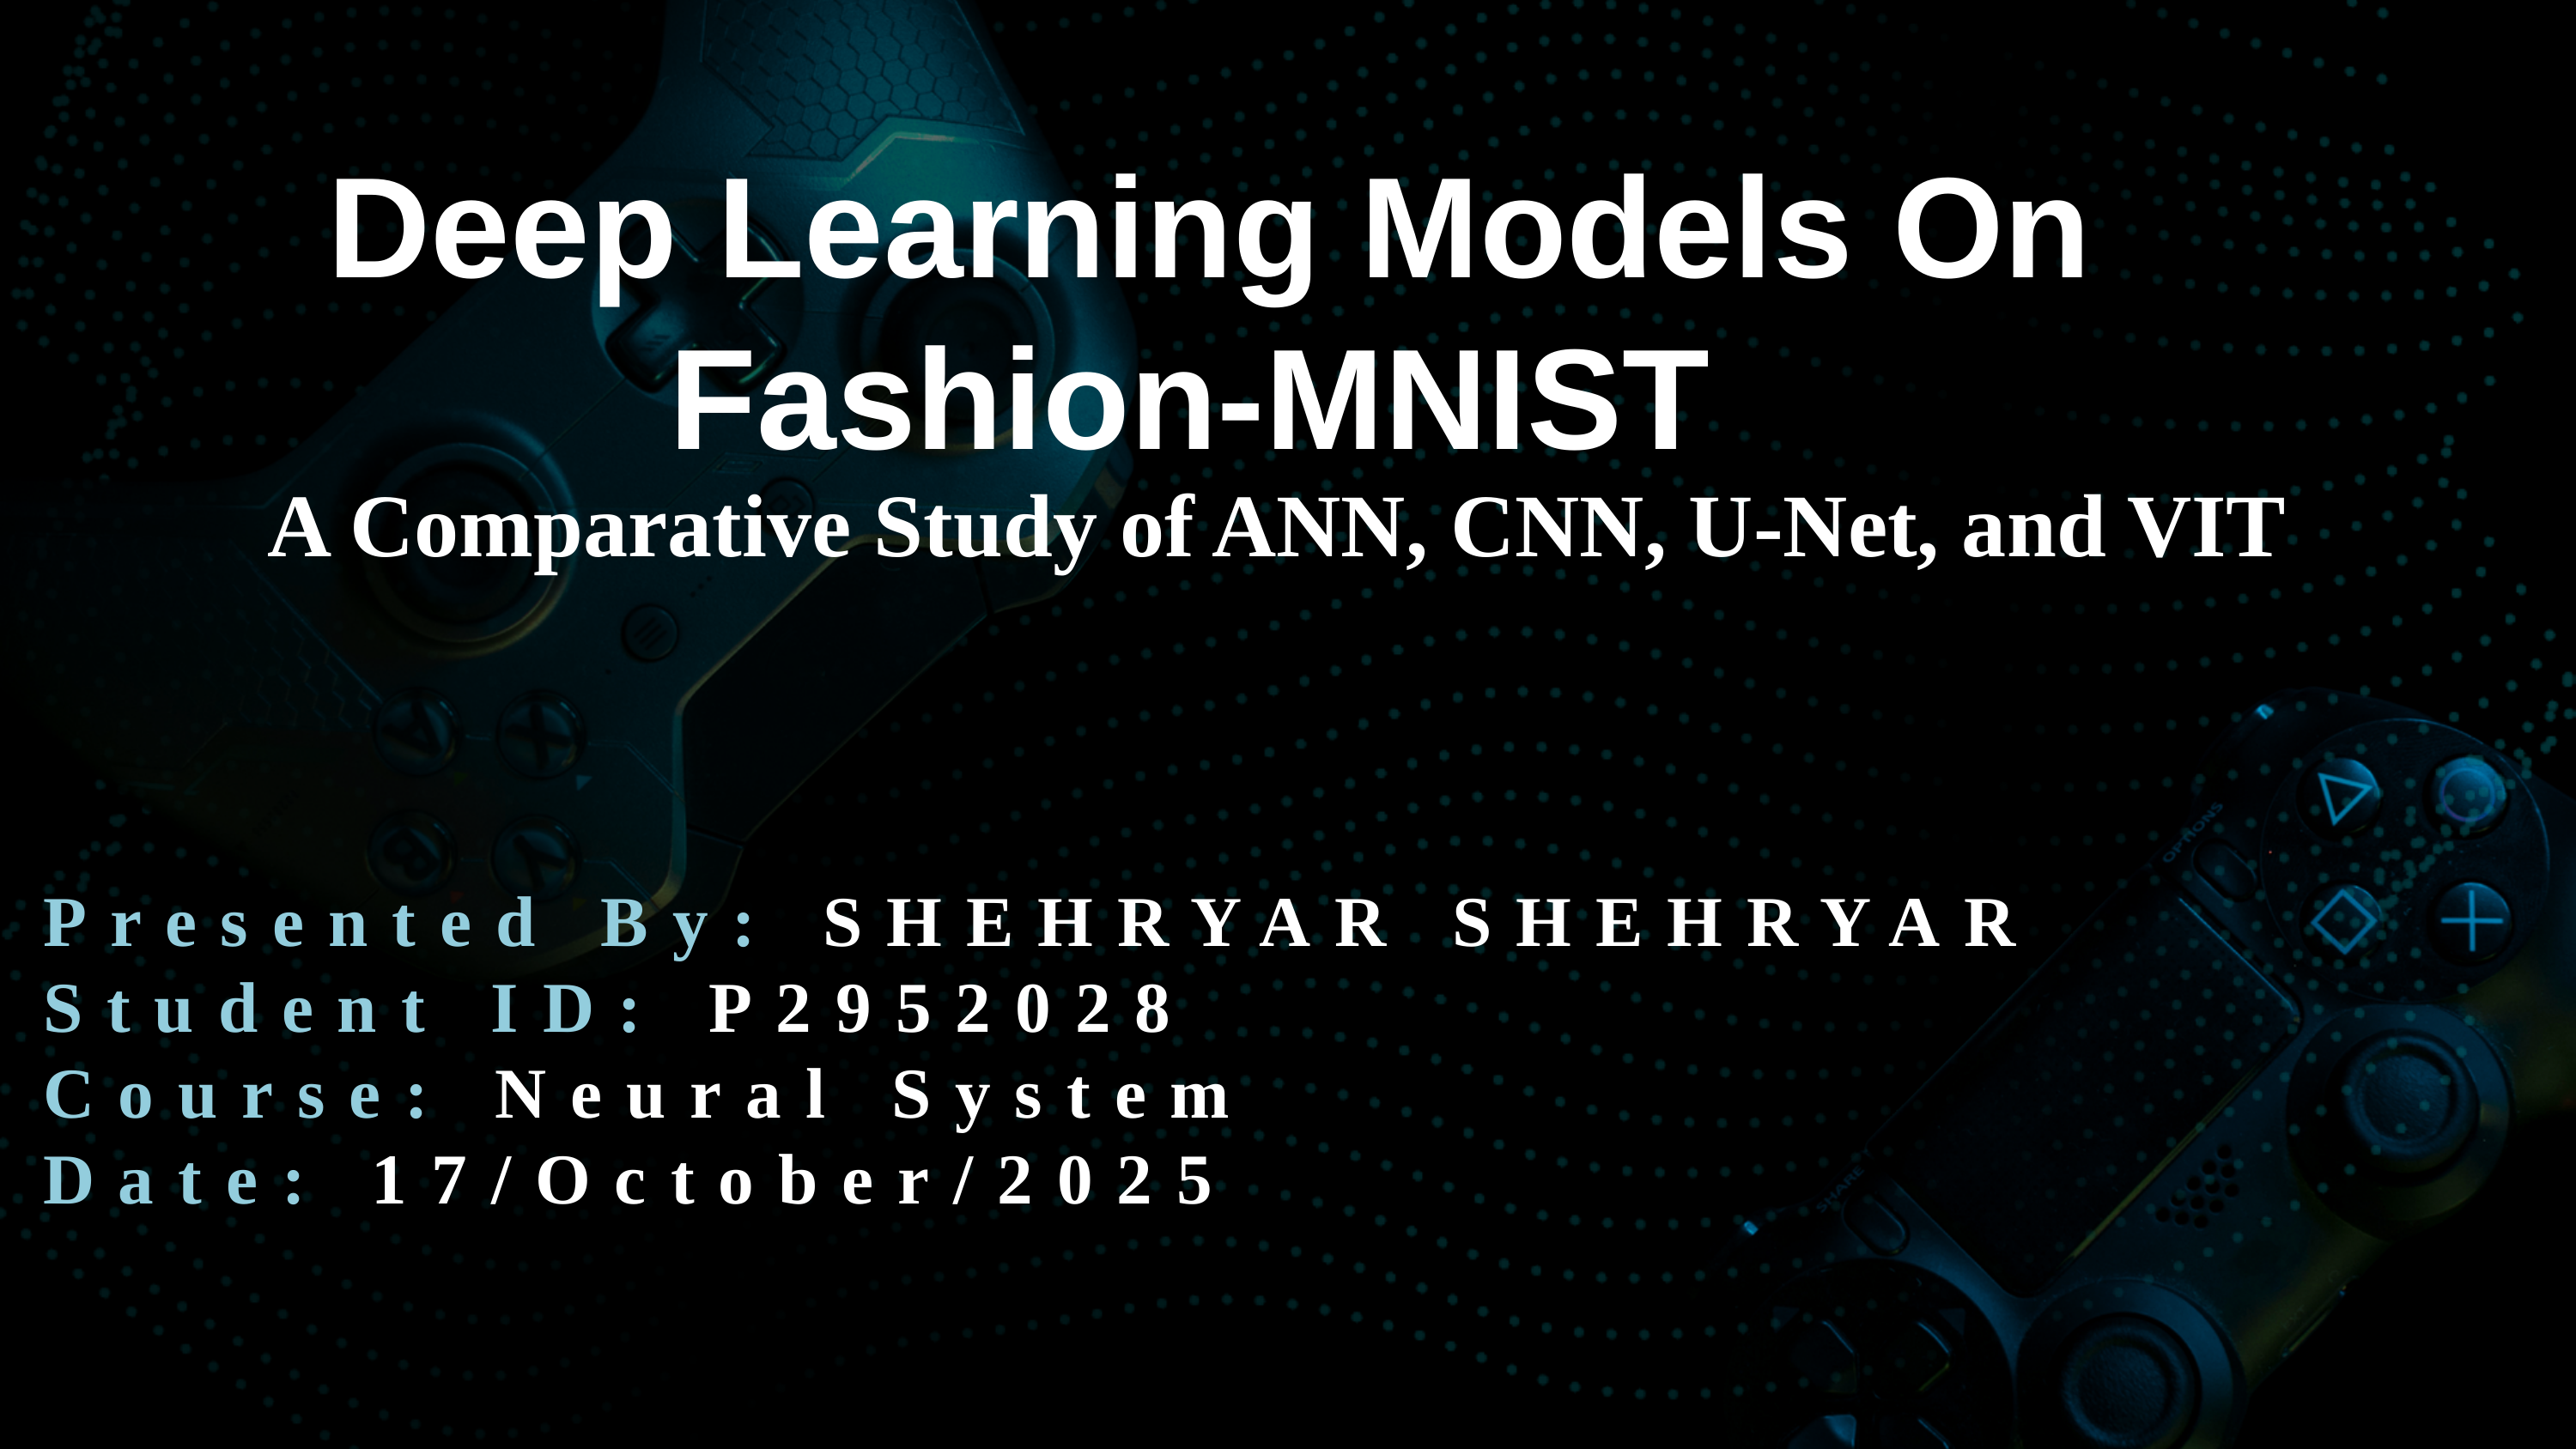

Deep Learning Models On
Fashion-MNIST
A Comparative Study of ANN, CNN, U-Net, and VIT

Presented By: SHEHRYAR SHEHRYAR
Student ID: P2952028
Course: Neural System
Date: 17/October/2025